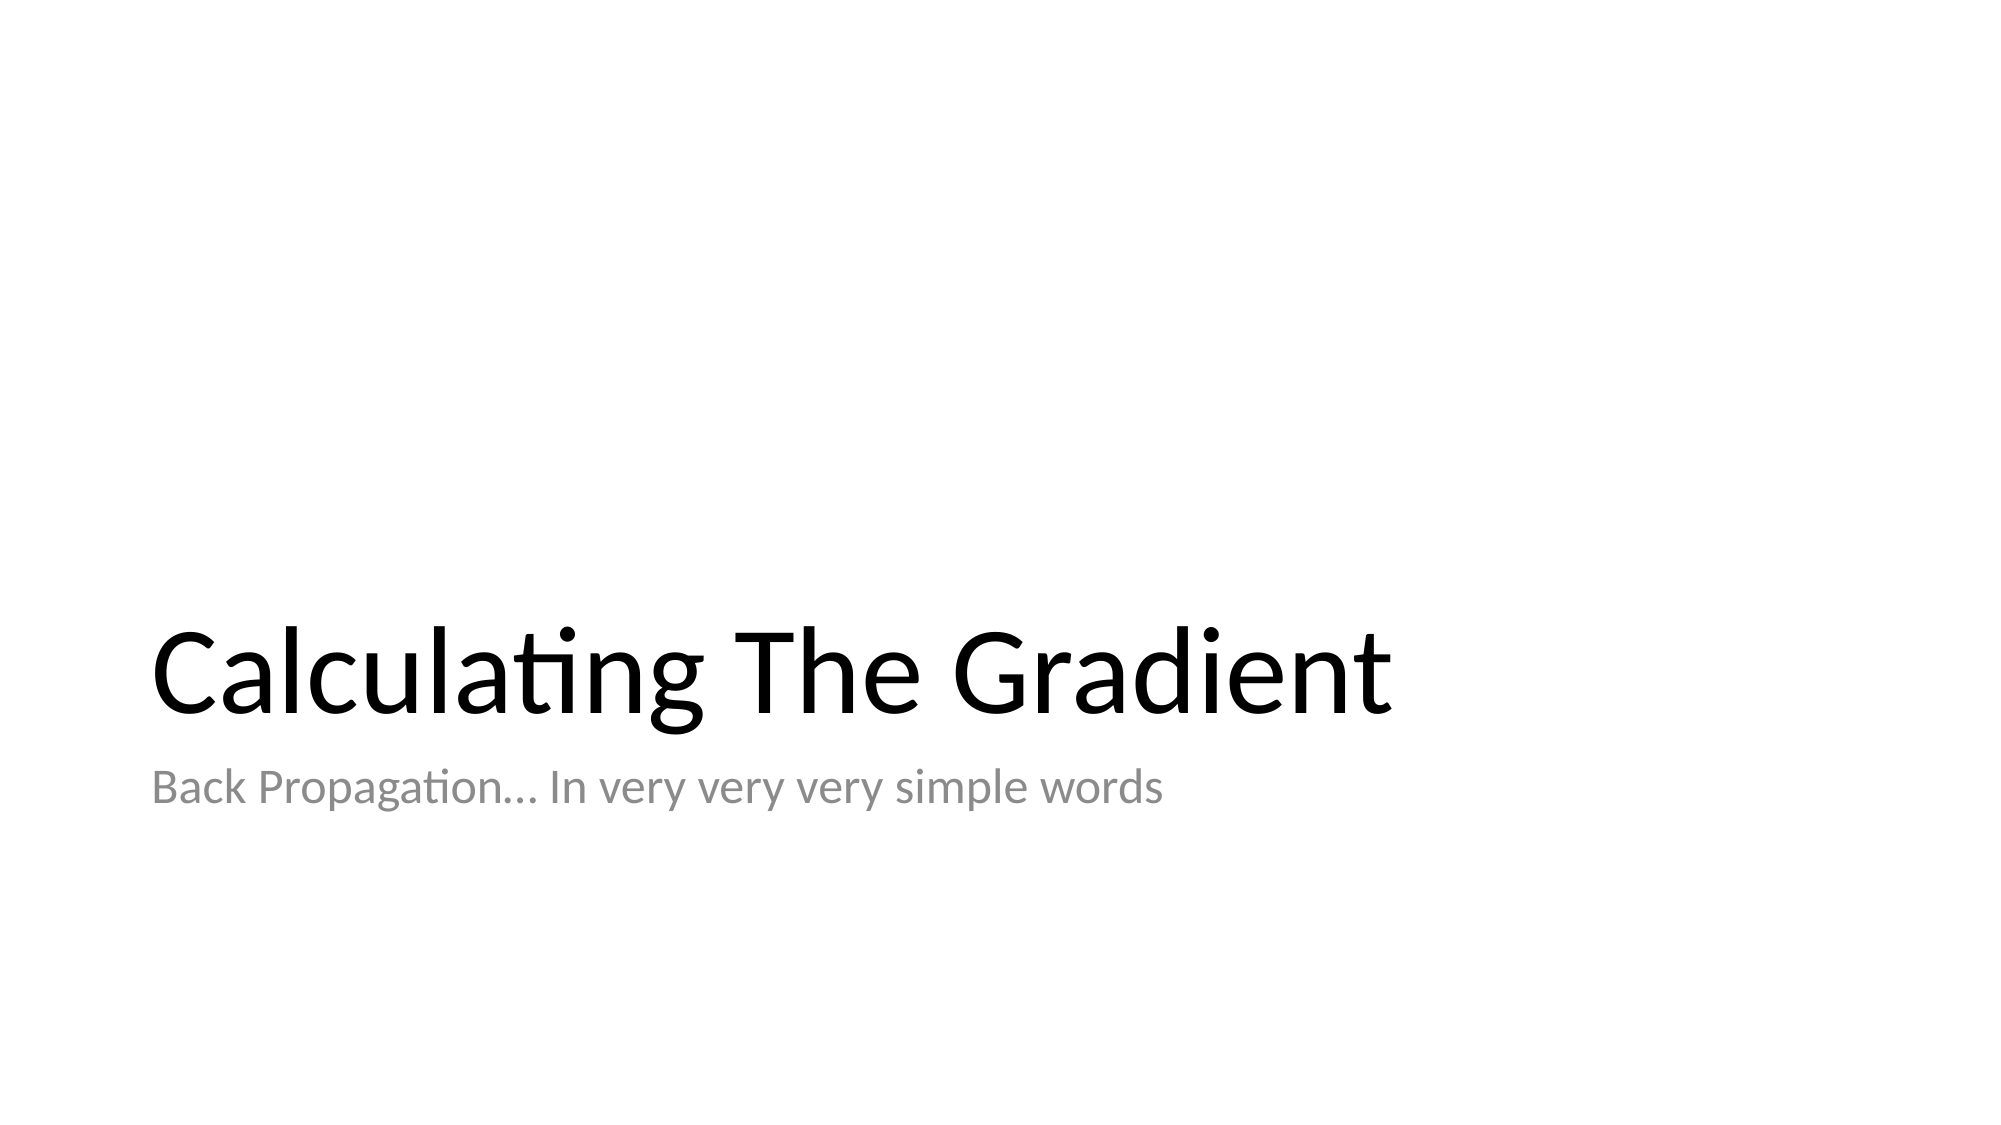

# Calculating The Gradient
Back Propagation… In very very very simple words